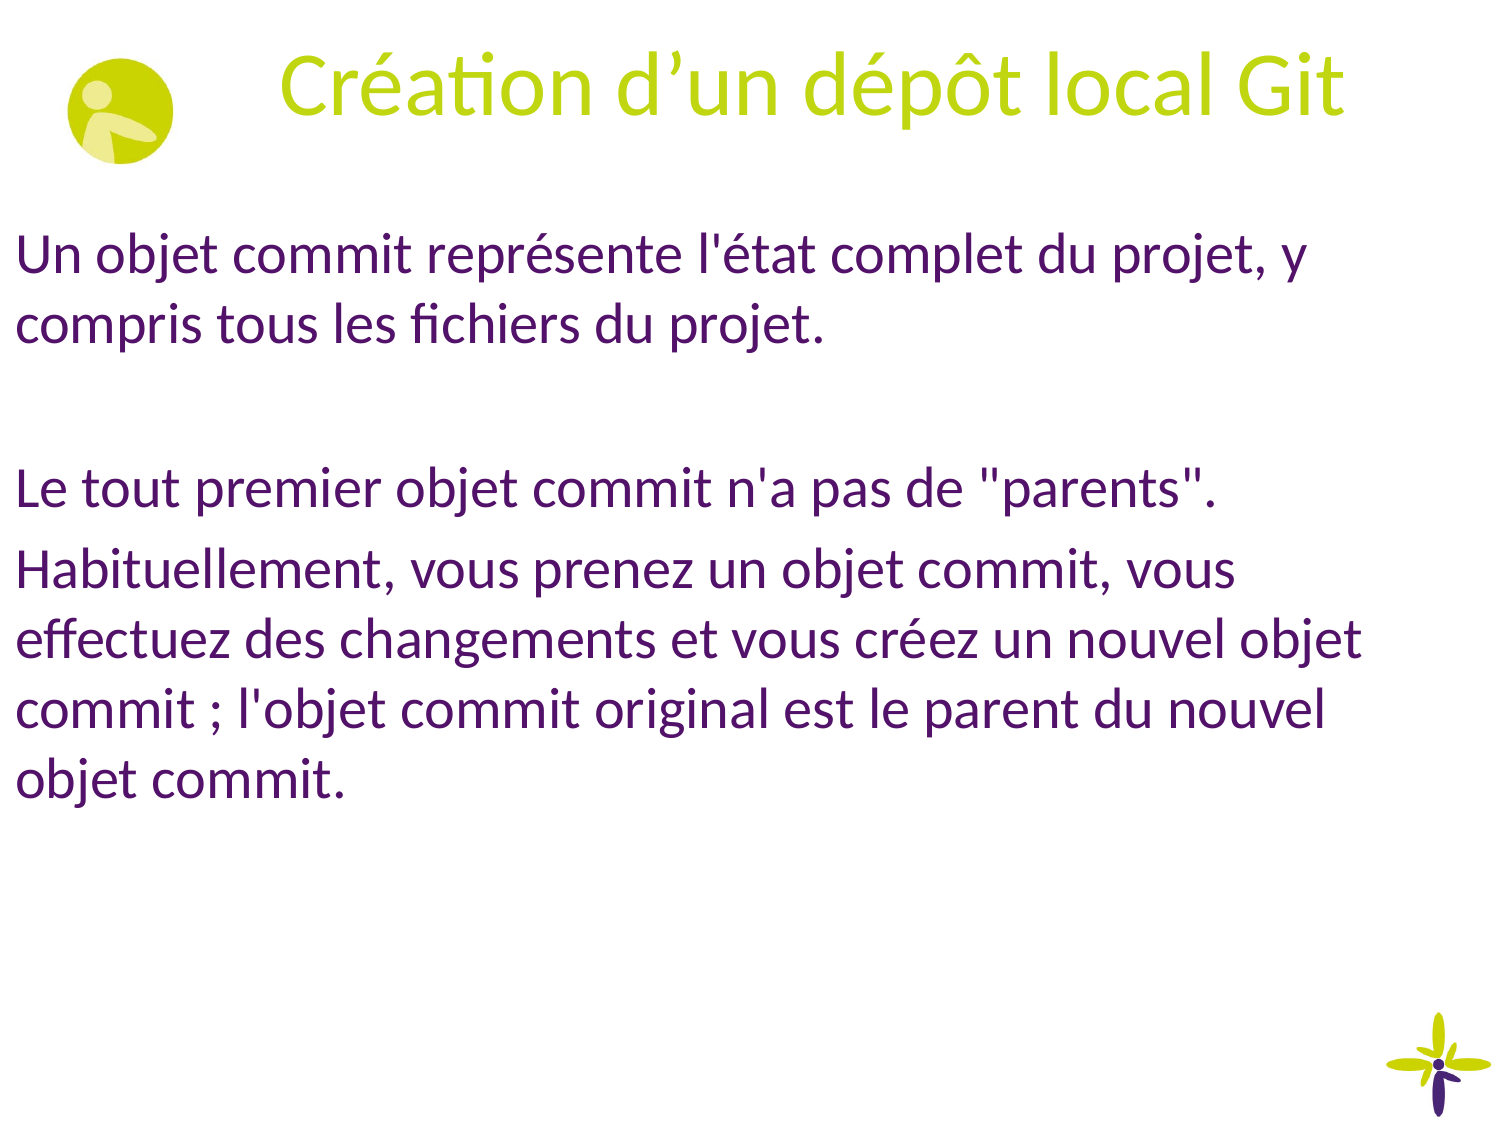

# Création d’un dépôt local Git
Un objet commit représente l'état complet du projet, y compris tous les fichiers du projet.

Le tout premier objet commit n'a pas de "parents".
Habituellement, vous prenez un objet commit, vous effectuez des changements et vous créez un nouvel objet commit ; l'objet commit original est le parent du nouvel objet commit.